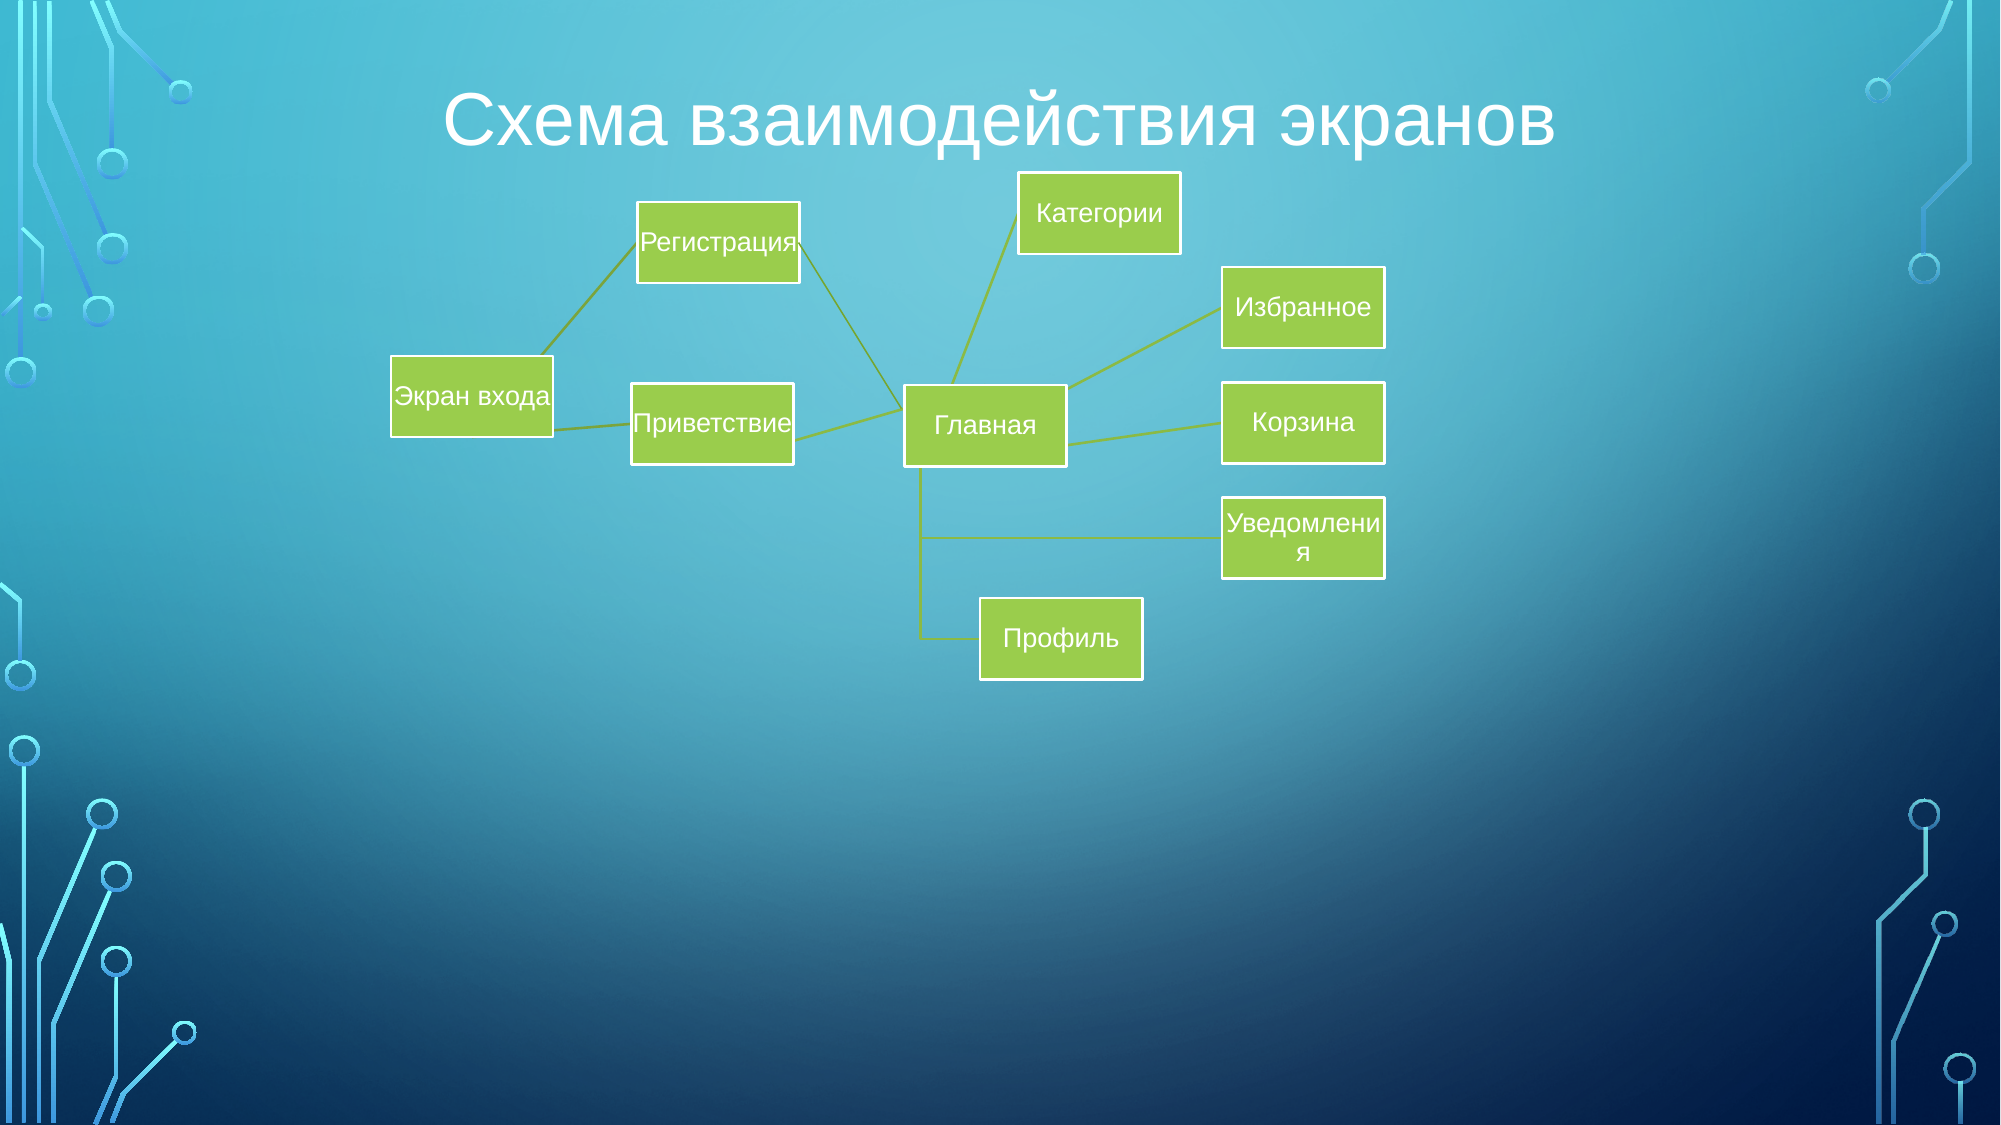

# Схема взаимодействия экранов
Экран входа
Приветствие
Главная
Категории
Профиль
Избранное
Корзина
Уведомления
Регистрация